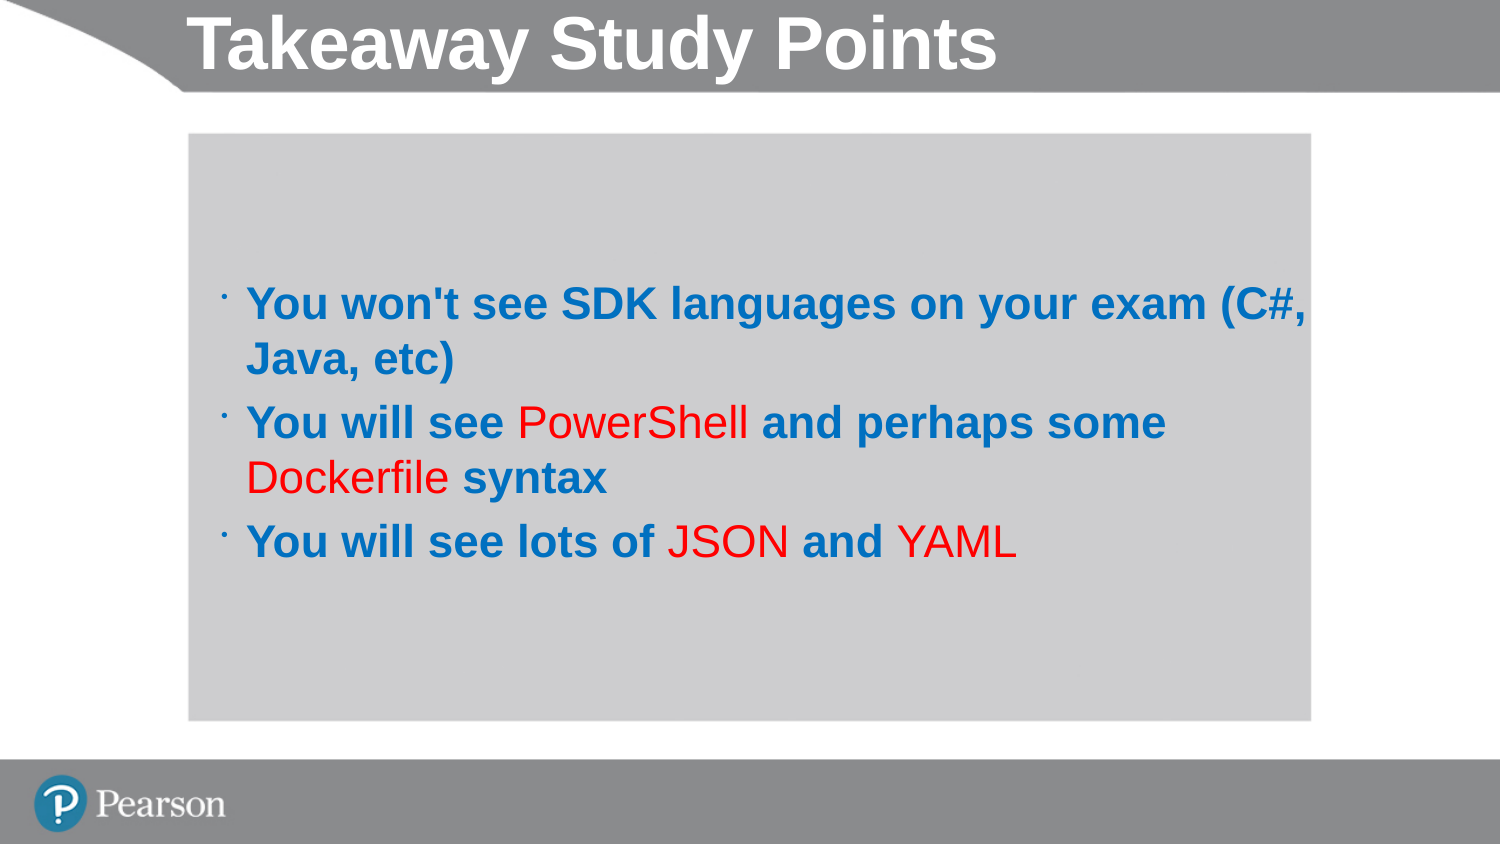

# Takeaway Study Points
You won't see SDK languages on your exam (C#, Java, etc)
You will see PowerShell and perhaps some Dockerfile syntax
You will see lots of JSON and YAML